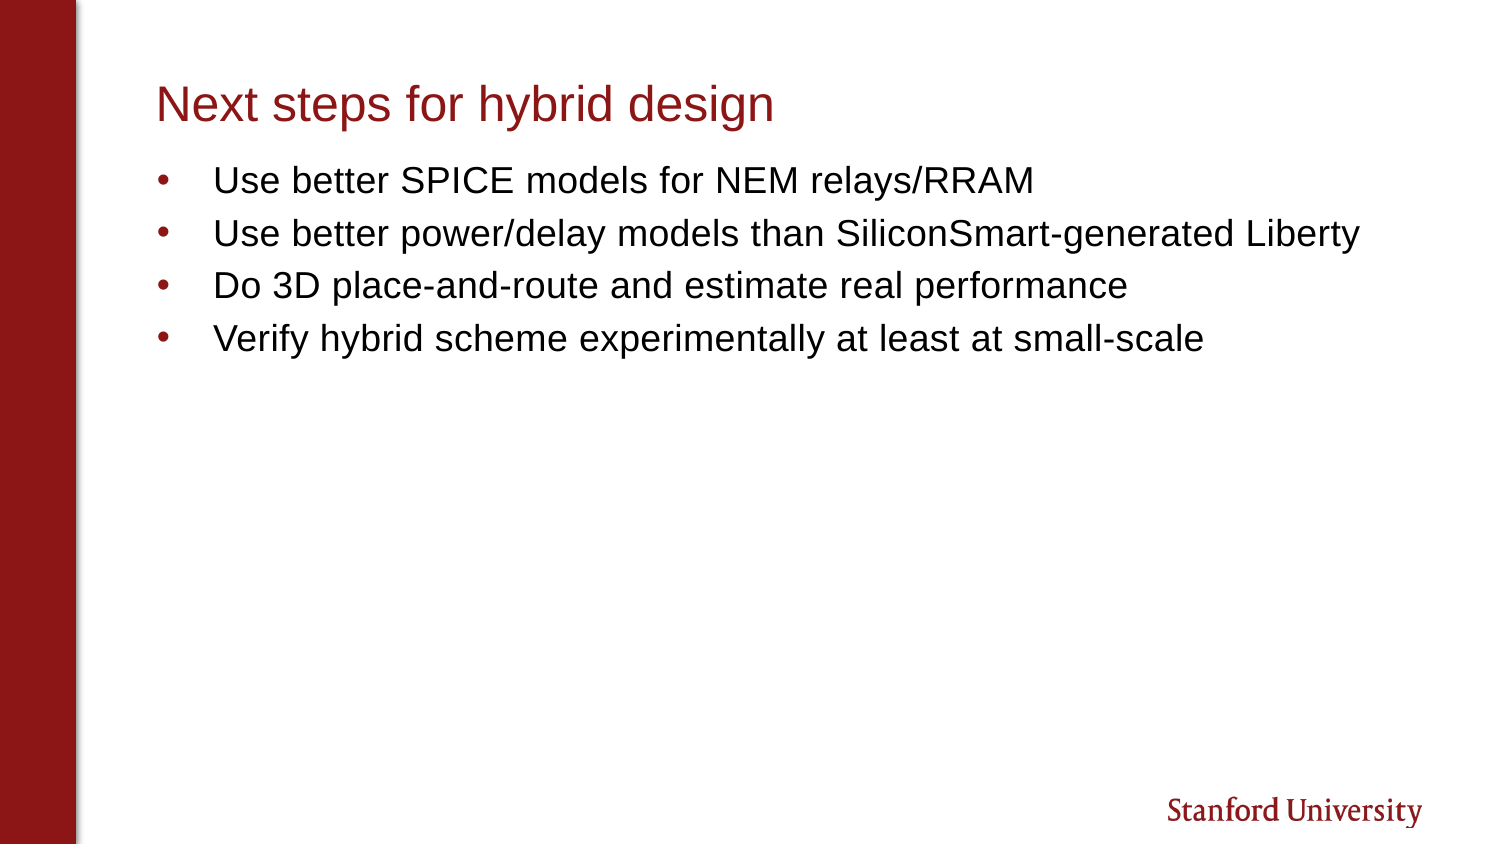

# Next steps for hybrid design
Use better SPICE models for NEM relays/RRAM
Use better power/delay models than SiliconSmart-generated Liberty
Do 3D place-and-route and estimate real performance
Verify hybrid scheme experimentally at least at small-scale